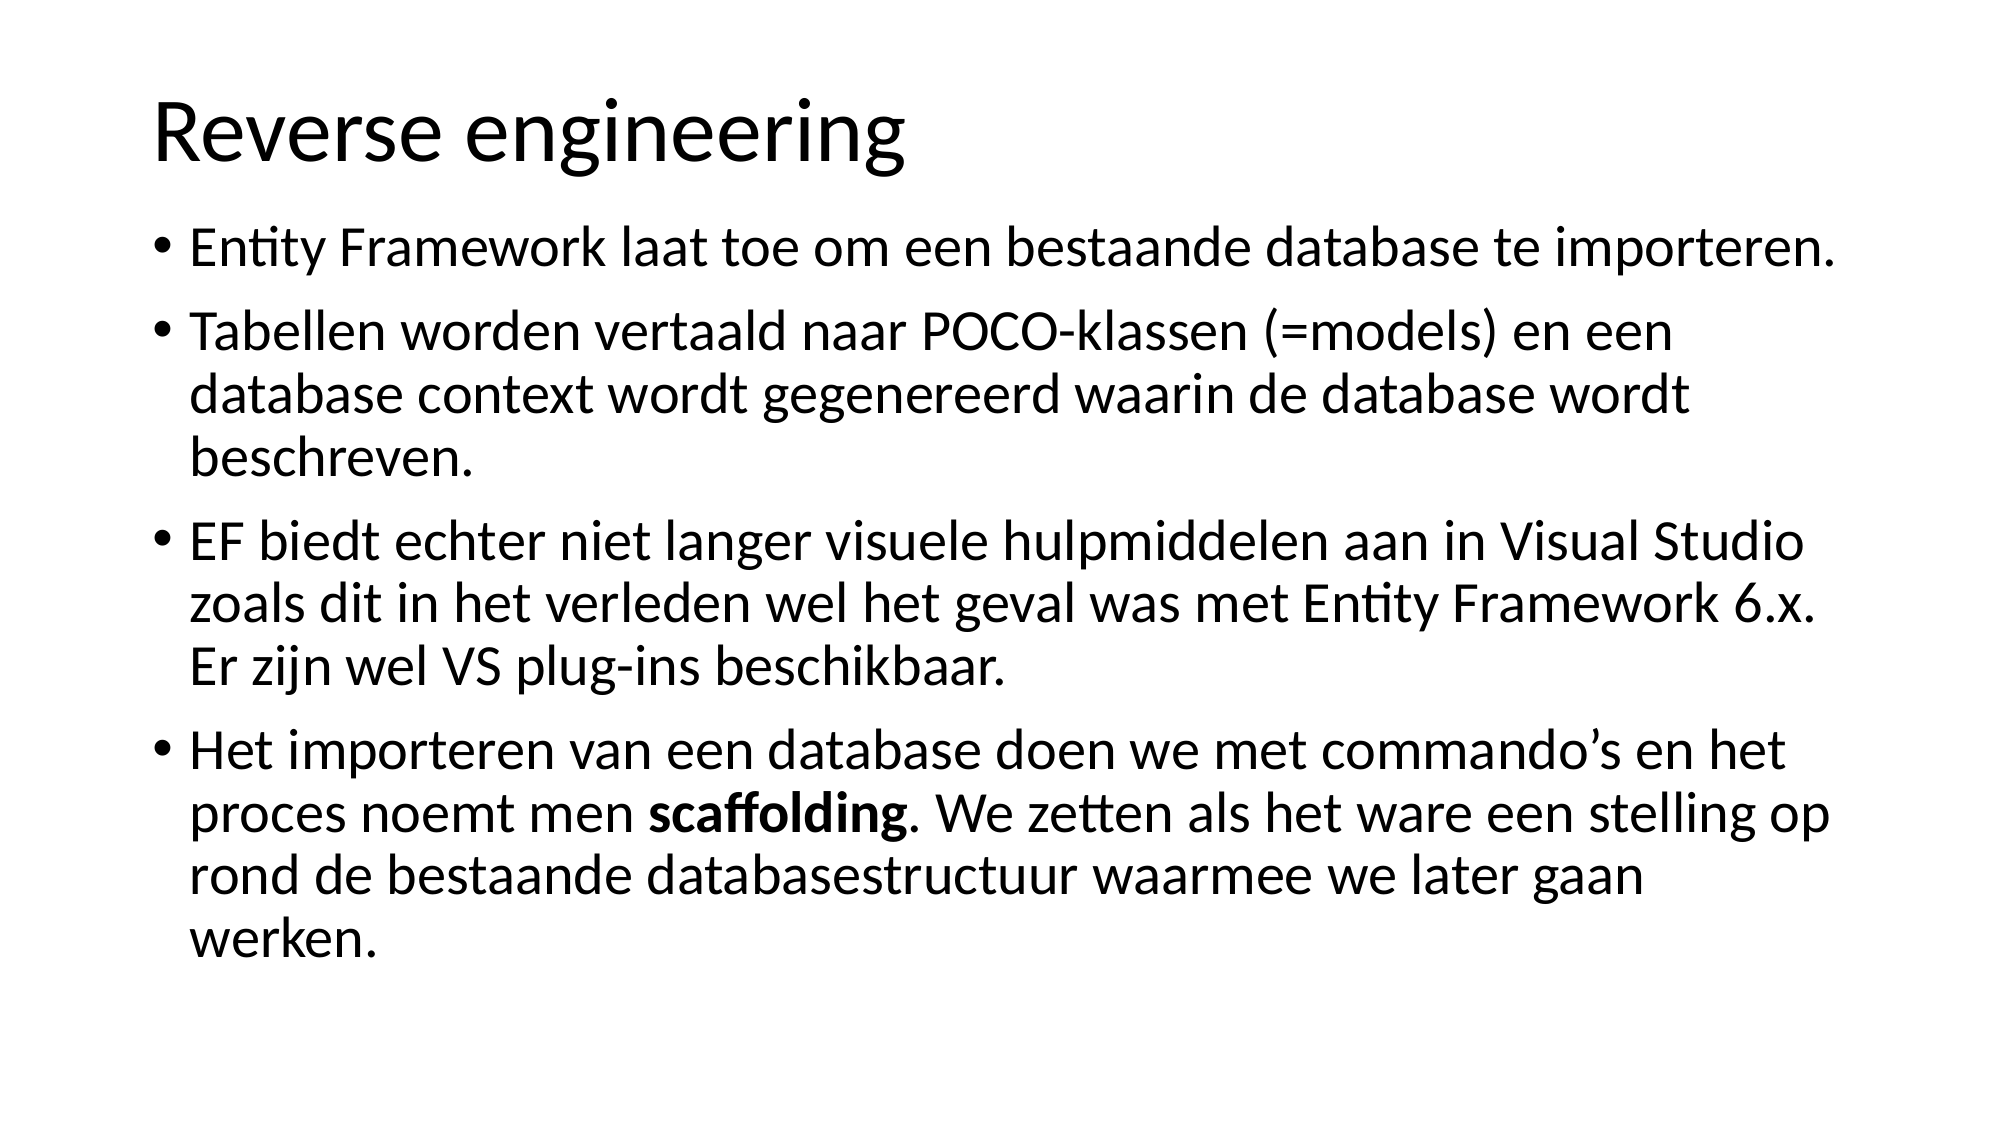

# Reverse engineering
Entity Framework laat toe om een bestaande database te importeren.
Tabellen worden vertaald naar POCO-klassen (=models) en een database context wordt gegenereerd waarin de database wordt beschreven.
EF biedt echter niet langer visuele hulpmiddelen aan in Visual Studio zoals dit in het verleden wel het geval was met Entity Framework 6.x. Er zijn wel VS plug-ins beschikbaar.
Het importeren van een database doen we met commando’s en het proces noemt men scaffolding. We zetten als het ware een stelling op rond de bestaande databasestructuur waarmee we later gaan werken.